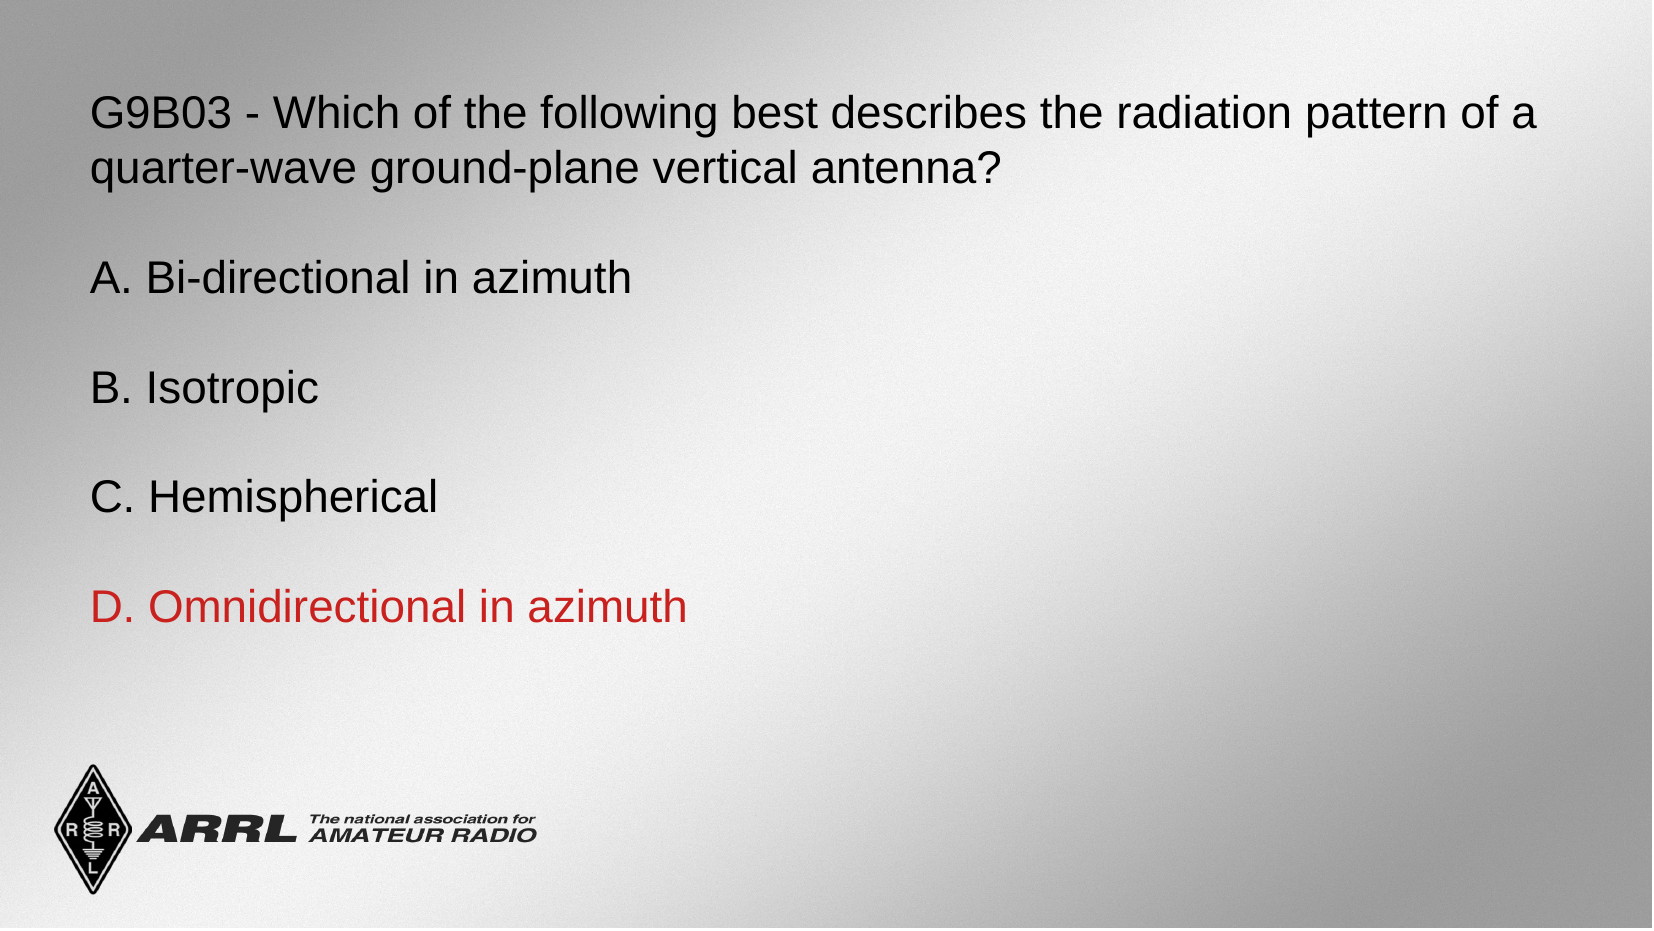

G9B03 - Which of the following best describes the radiation pattern of a quarter-wave ground-plane vertical antenna?

A. Bi-directional in azimuth

B. Isotropic

C. Hemispherical

D. Omnidirectional in azimuth